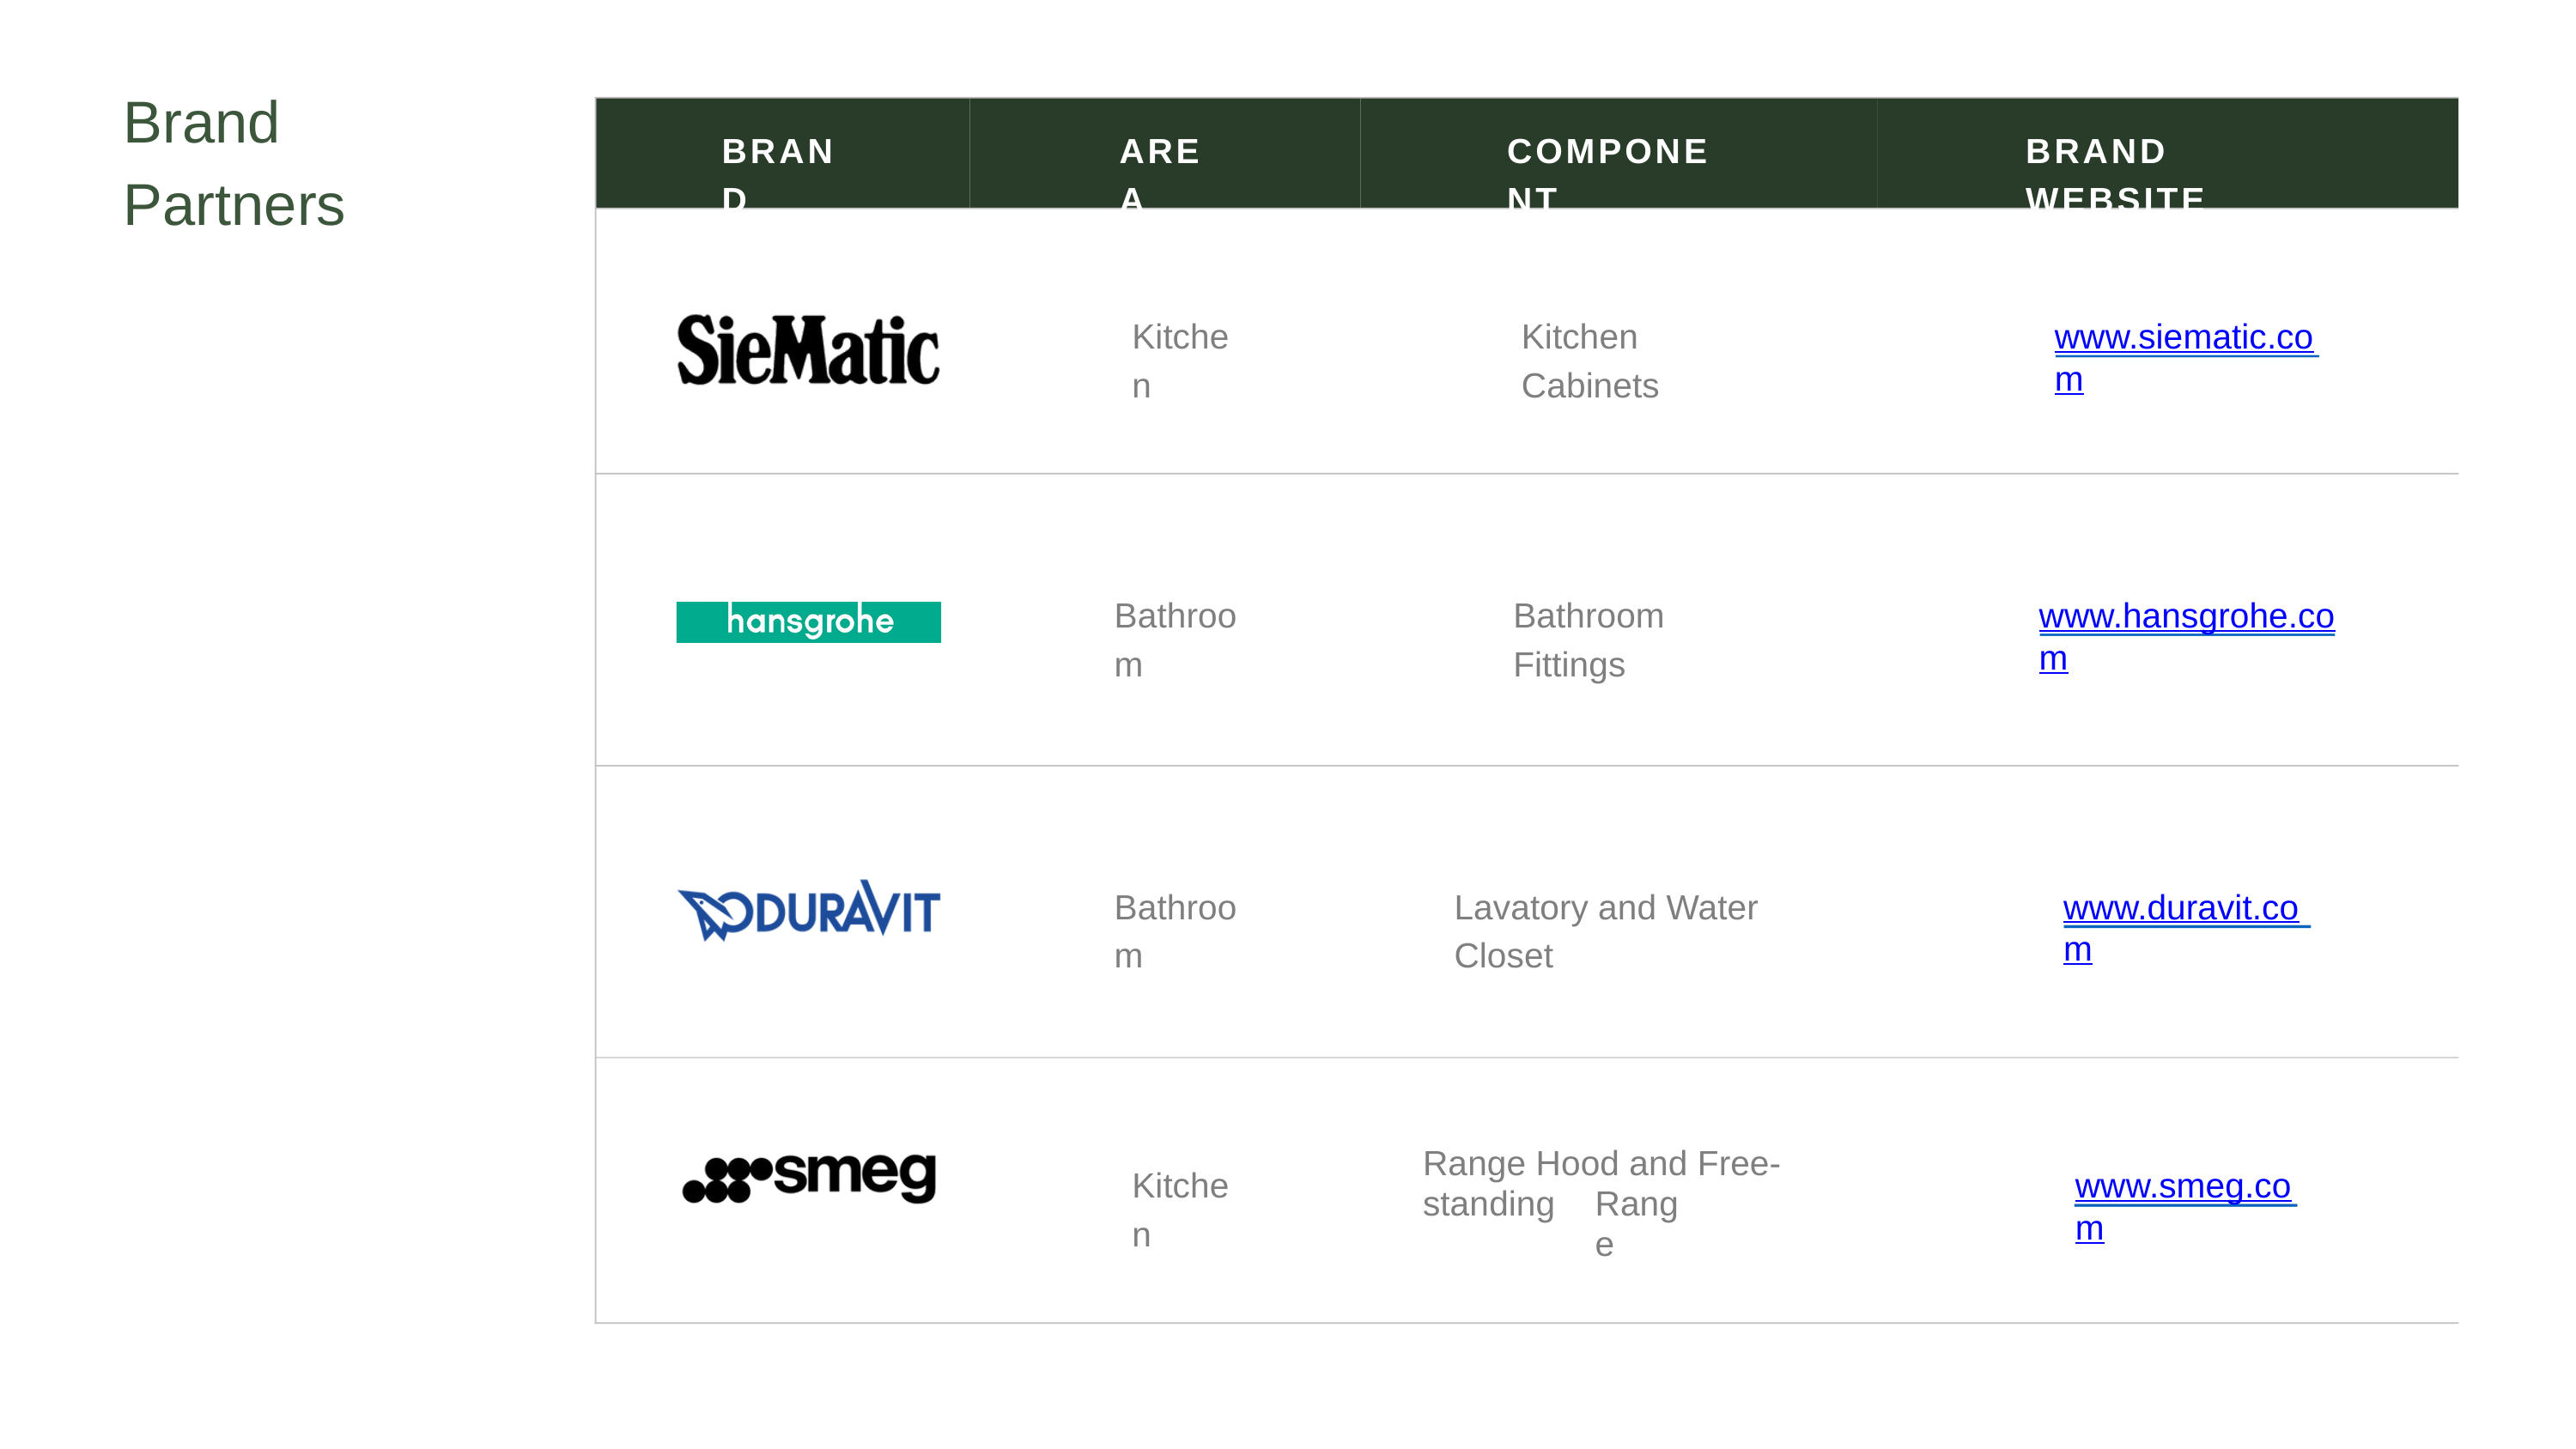

Brand Partners

BRAND
AREA
COMPONENT
BRAND WEBSITE
Kitchen
Kitchen Cabinets
www.siematic.com

Bathroom
Bathroom Fittings
www.hansgrohe.com

Bathroom
Lavatory and Water Closet
www.duravit.com

Range Hood and Free-standing
Kitchen
www.smeg.com
Range